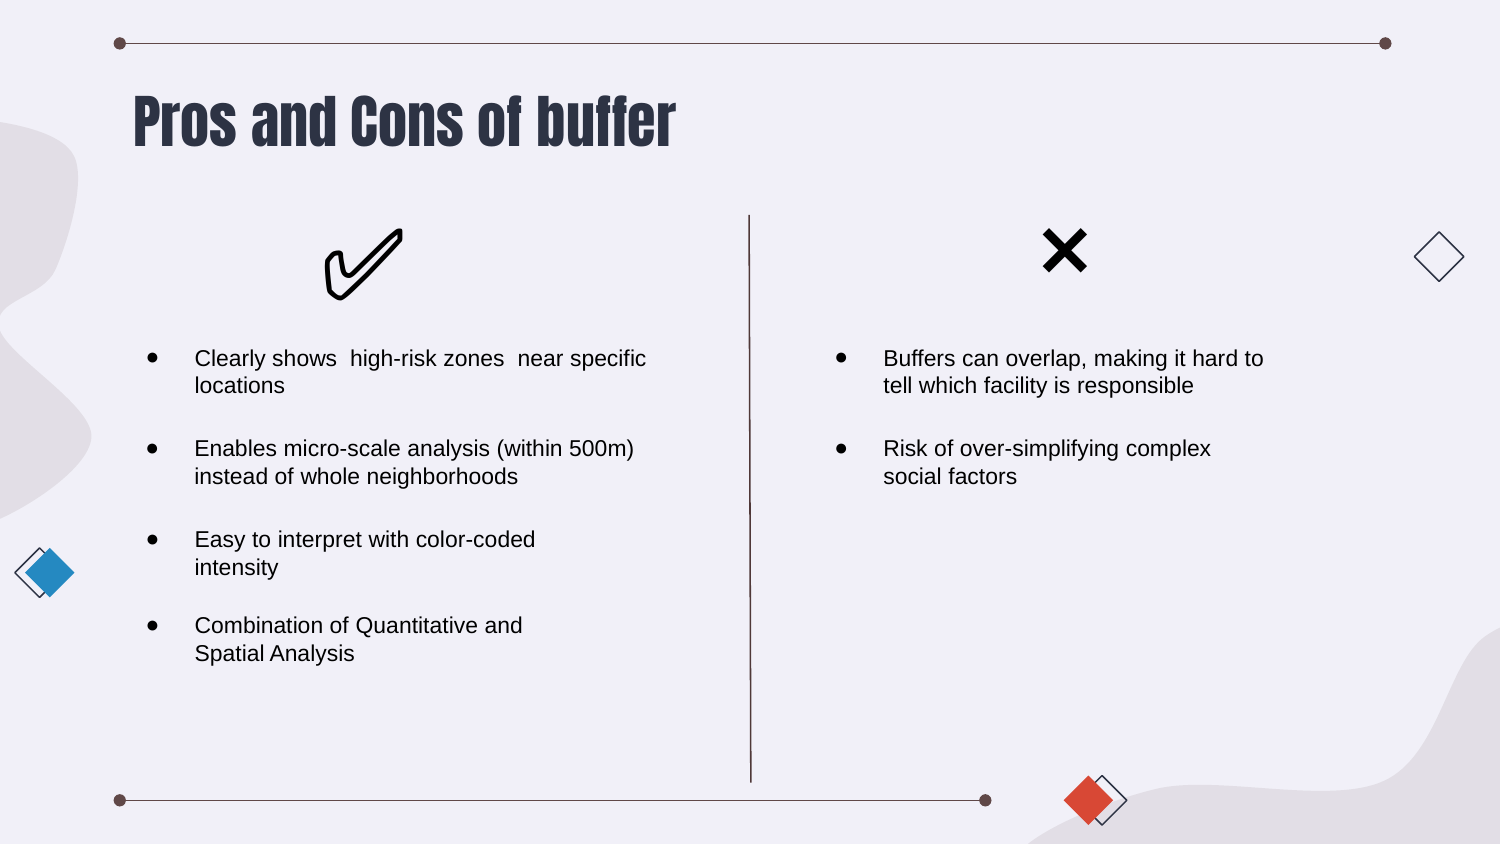

# Pros and Cons of buffer
✅

❌
Clearly shows  high-risk zones  near specific locations
Buffers can overlap, making it hard to tell which facility is responsible
Enables micro-scale analysis (within 500m) instead of whole neighborhoods
Risk of over-simplifying complex social factors
Easy to interpret with color-coded intensity
Combination of Quantitative and Spatial Analysis